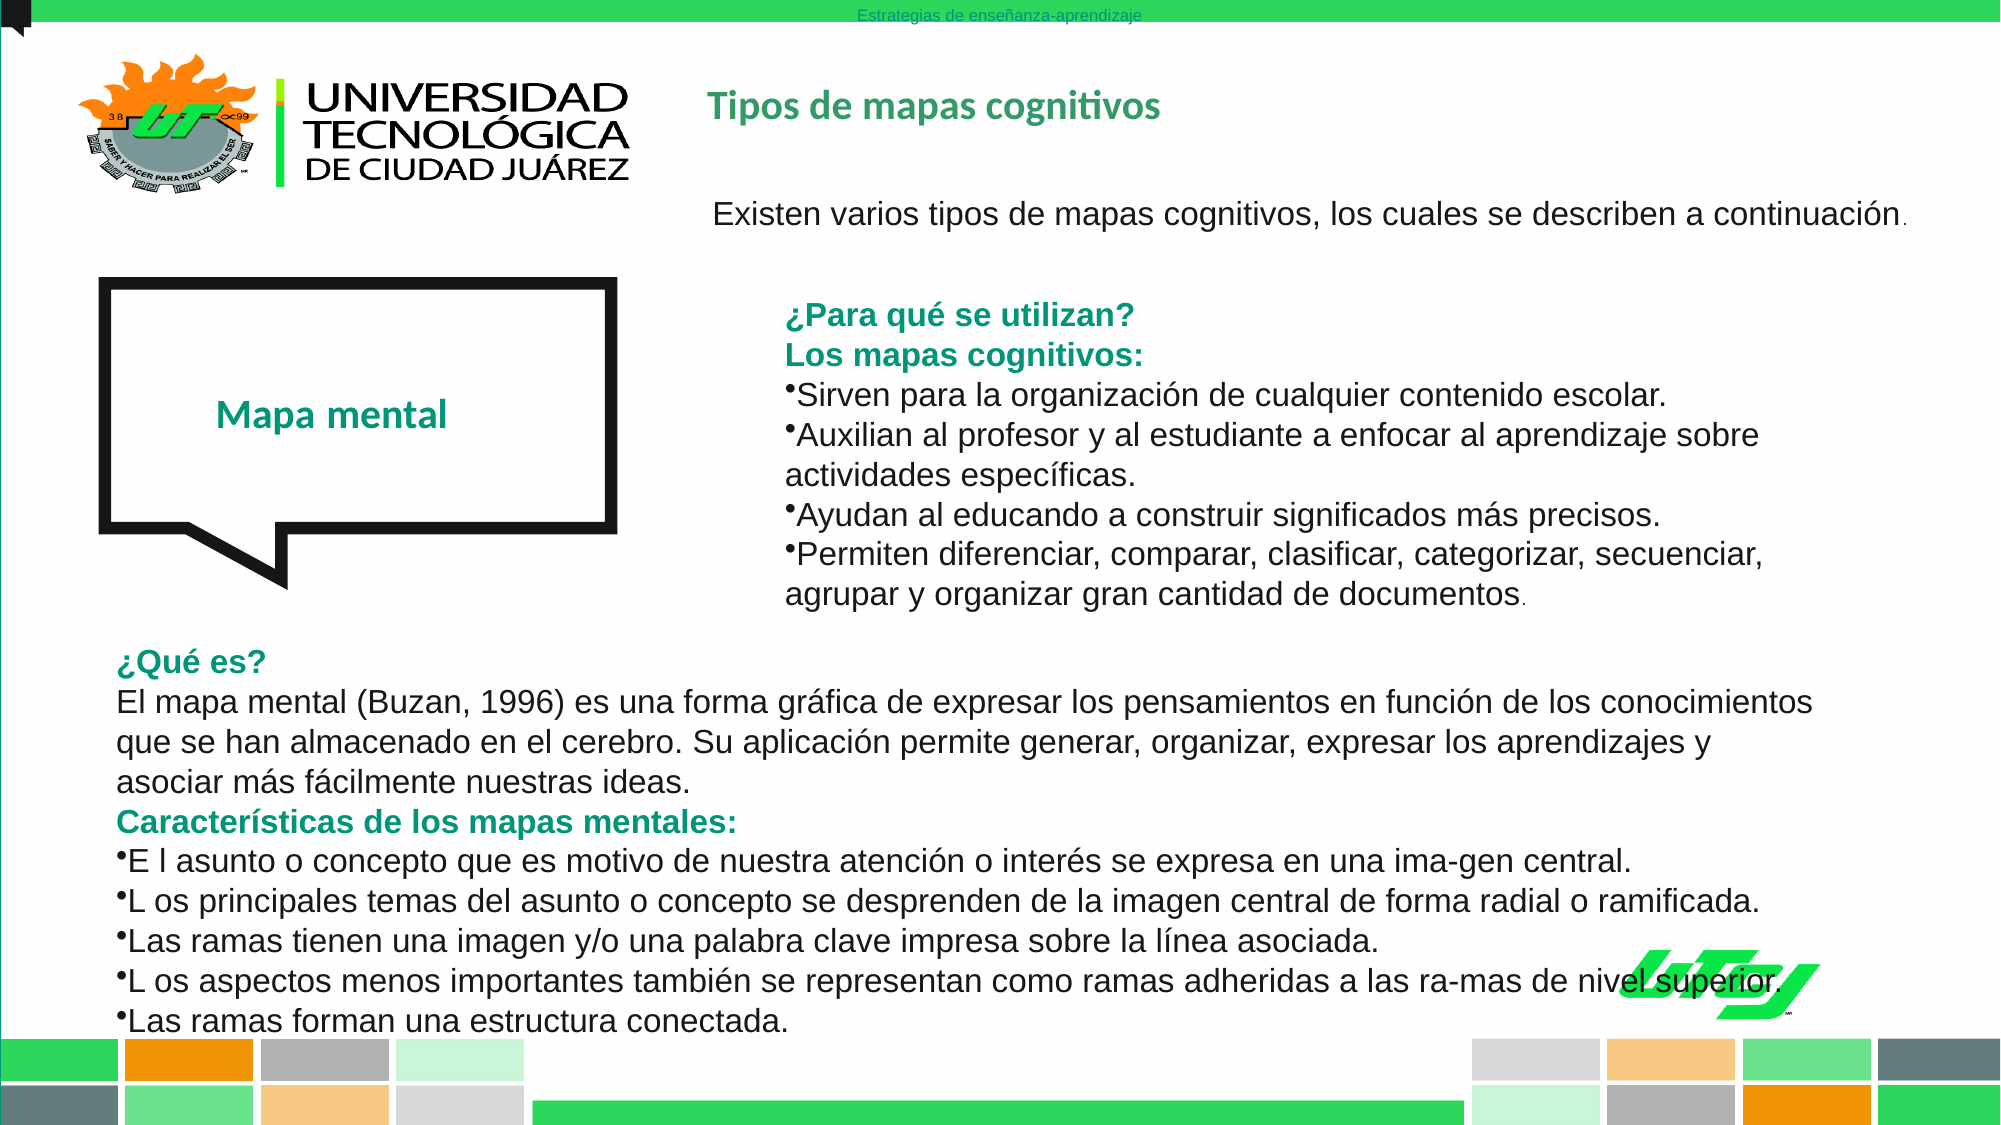

Estrategias de enseñanza-aprendizaje

Tipos de mapas cognitivos

Existen varios tipos de mapas cognitivos, los cuales se describen a continuación.

Mapa mental
¿Para qué se utilizan?
Los mapas cognitivos:
Sirven para la organización de cualquier contenido escolar.
Auxilian al profesor y al estudiante a enfocar al aprendizaje sobre actividades específicas.
Ayudan al educando a construir significados más precisos.
Permiten diferenciar, comparar, clasificar, categorizar, secuenciar, agrupar y organizar gran cantidad de documentos.

¿Qué es?
El mapa mental (Buzan, 1996) es una forma gráfica de expresar los pensamientos en función de los conocimientos que se han almacenado en el cerebro. Su aplicación permite generar, organizar, expresar los aprendizajes y asociar más fácilmente nuestras ideas.
Características de los mapas mentales:
E l asunto o concepto que es motivo de nuestra atención o interés se expresa en una ima-gen central.
L os principales temas del asunto o concepto se desprenden de la imagen central de forma radial o ramificada.
Las ramas tienen una imagen y/o una palabra clave impresa sobre la línea asociada.
L os aspectos menos importantes también se representan como ramas adheridas a las ra-mas de nivel superior.
Las ramas forman una estructura conectada.